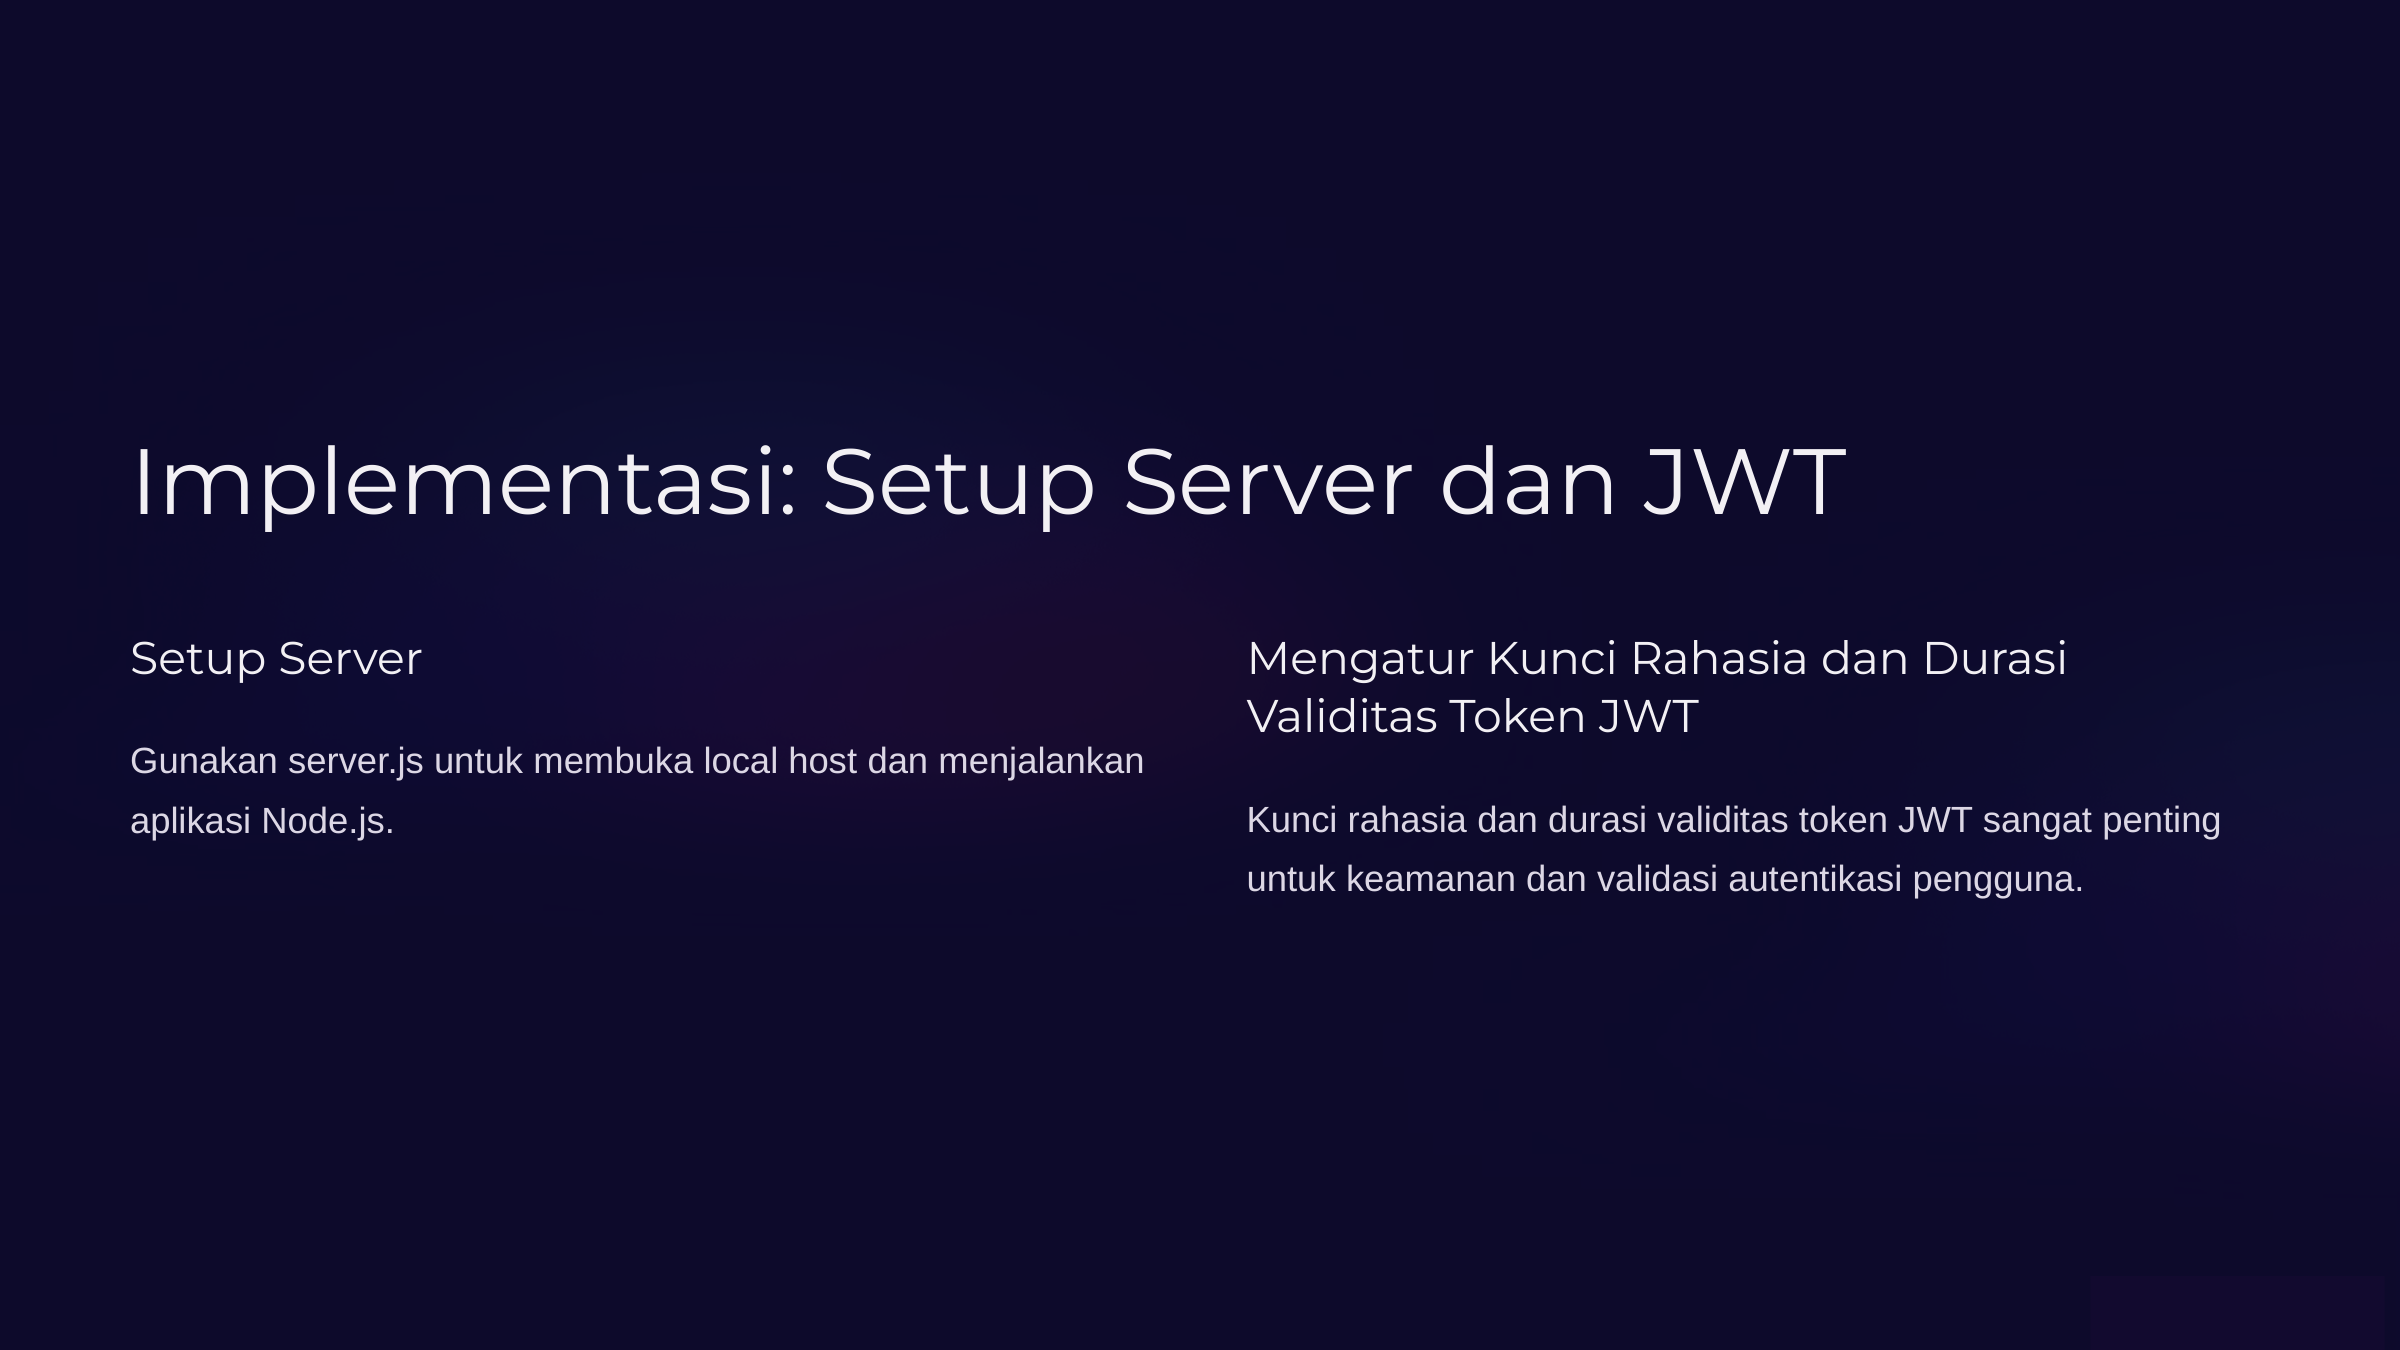

Implementasi: Setup Server dan JWT
Setup Server
Mengatur Kunci Rahasia dan Durasi Validitas Token JWT
Gunakan server.js untuk membuka local host dan menjalankan aplikasi Node.js.
Kunci rahasia dan durasi validitas token JWT sangat penting untuk keamanan dan validasi autentikasi pengguna.